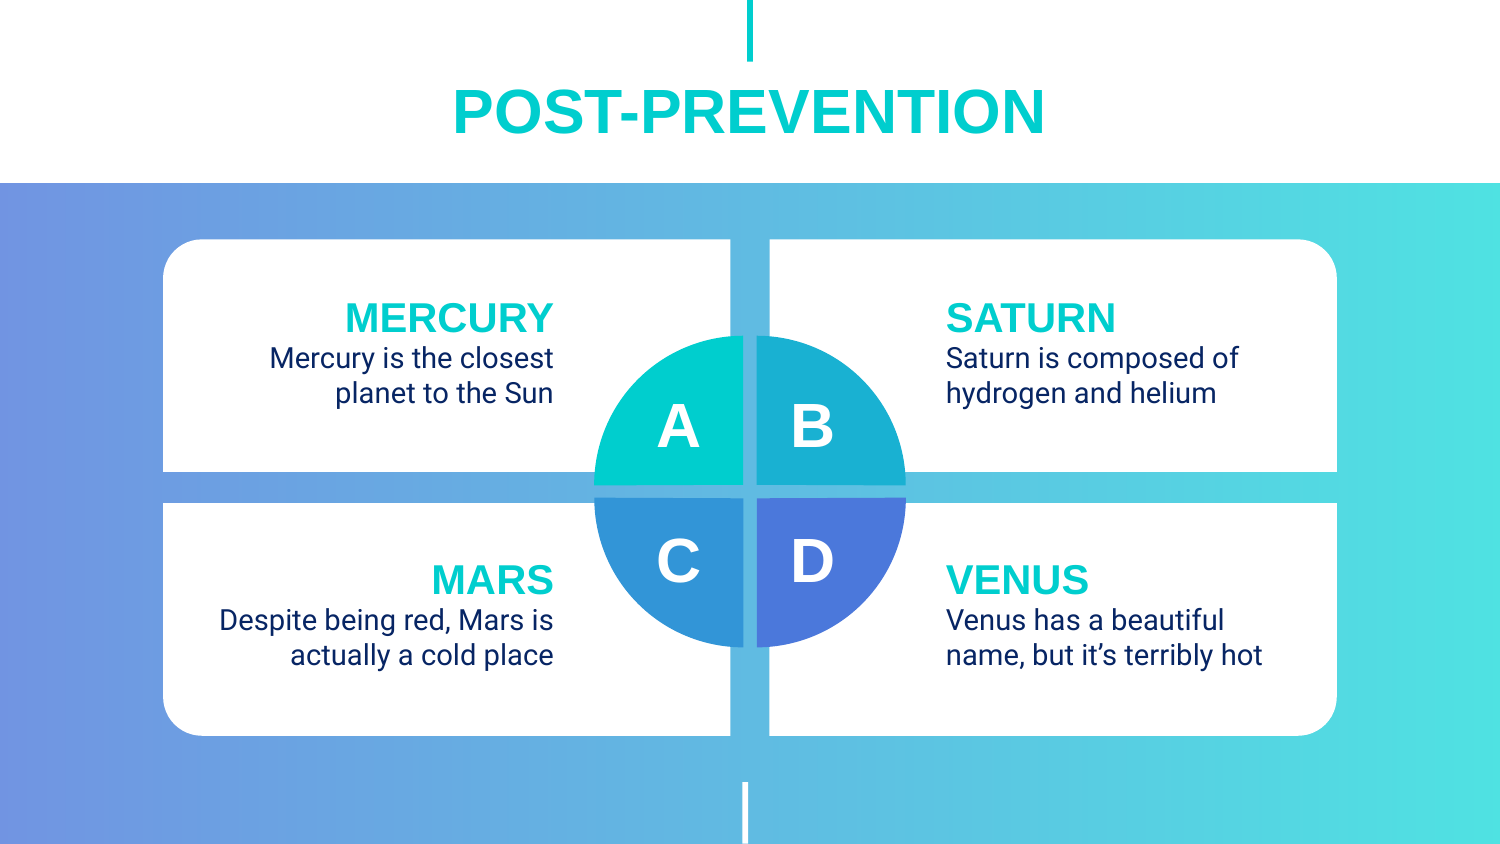

# POST-PREVENTION

MERCURY
SATURN
Mercury is the closest planet to the Sun
Saturn is composed of hydrogen and helium

A
B

C
D
MARS
VENUS
Despite being red, Mars is actually a cold place
Venus has a beautiful name, but it’s terribly hot